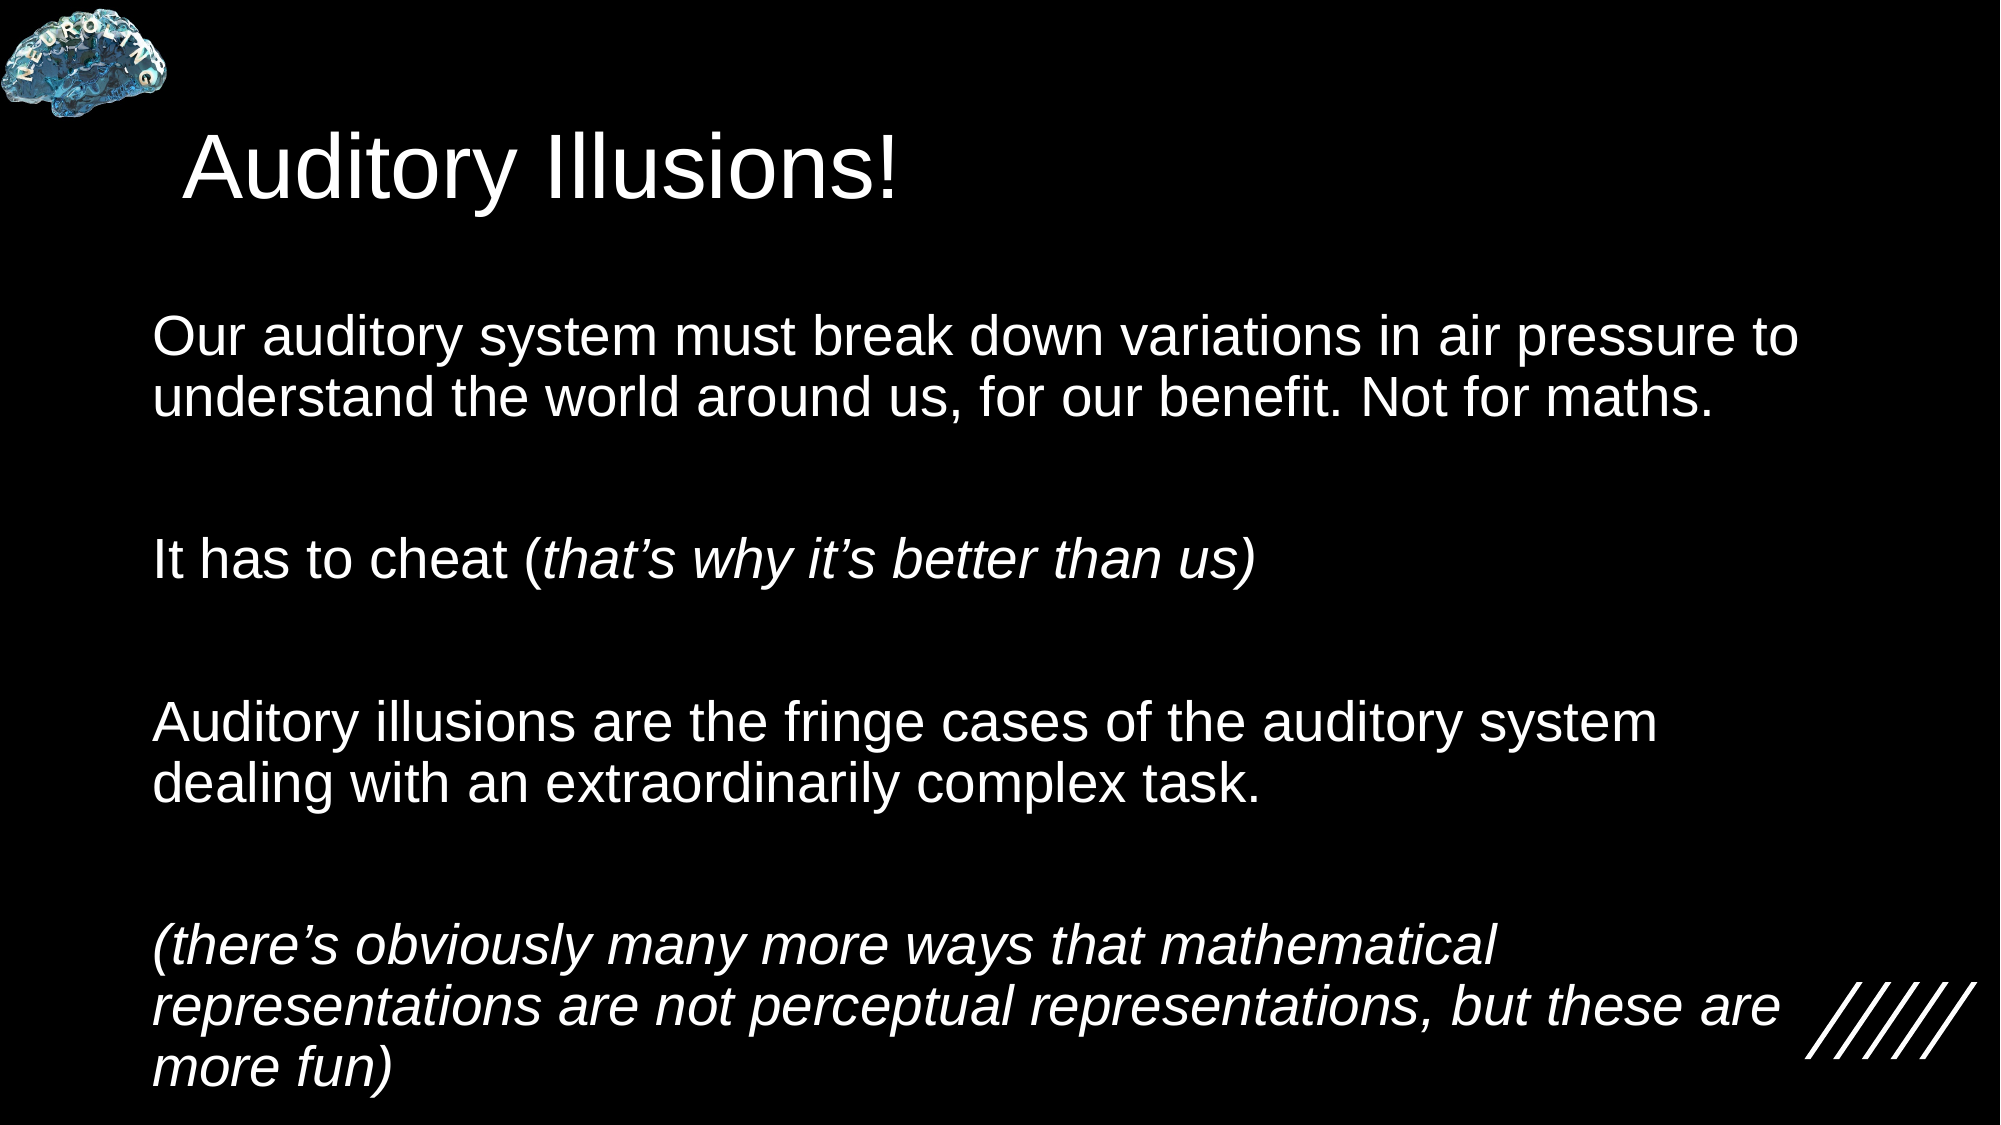

# Auditory Illusions!
Our auditory system must break down variations in air pressure to understand the world around us, for our benefit. Not for maths.

It has to cheat (that’s why it’s better than us)

Auditory illusions are the fringe cases of the auditory system dealing with an extraordinarily complex task.

(there’s obviously many more ways that mathematical representations are not perceptual representations, but these are more fun)